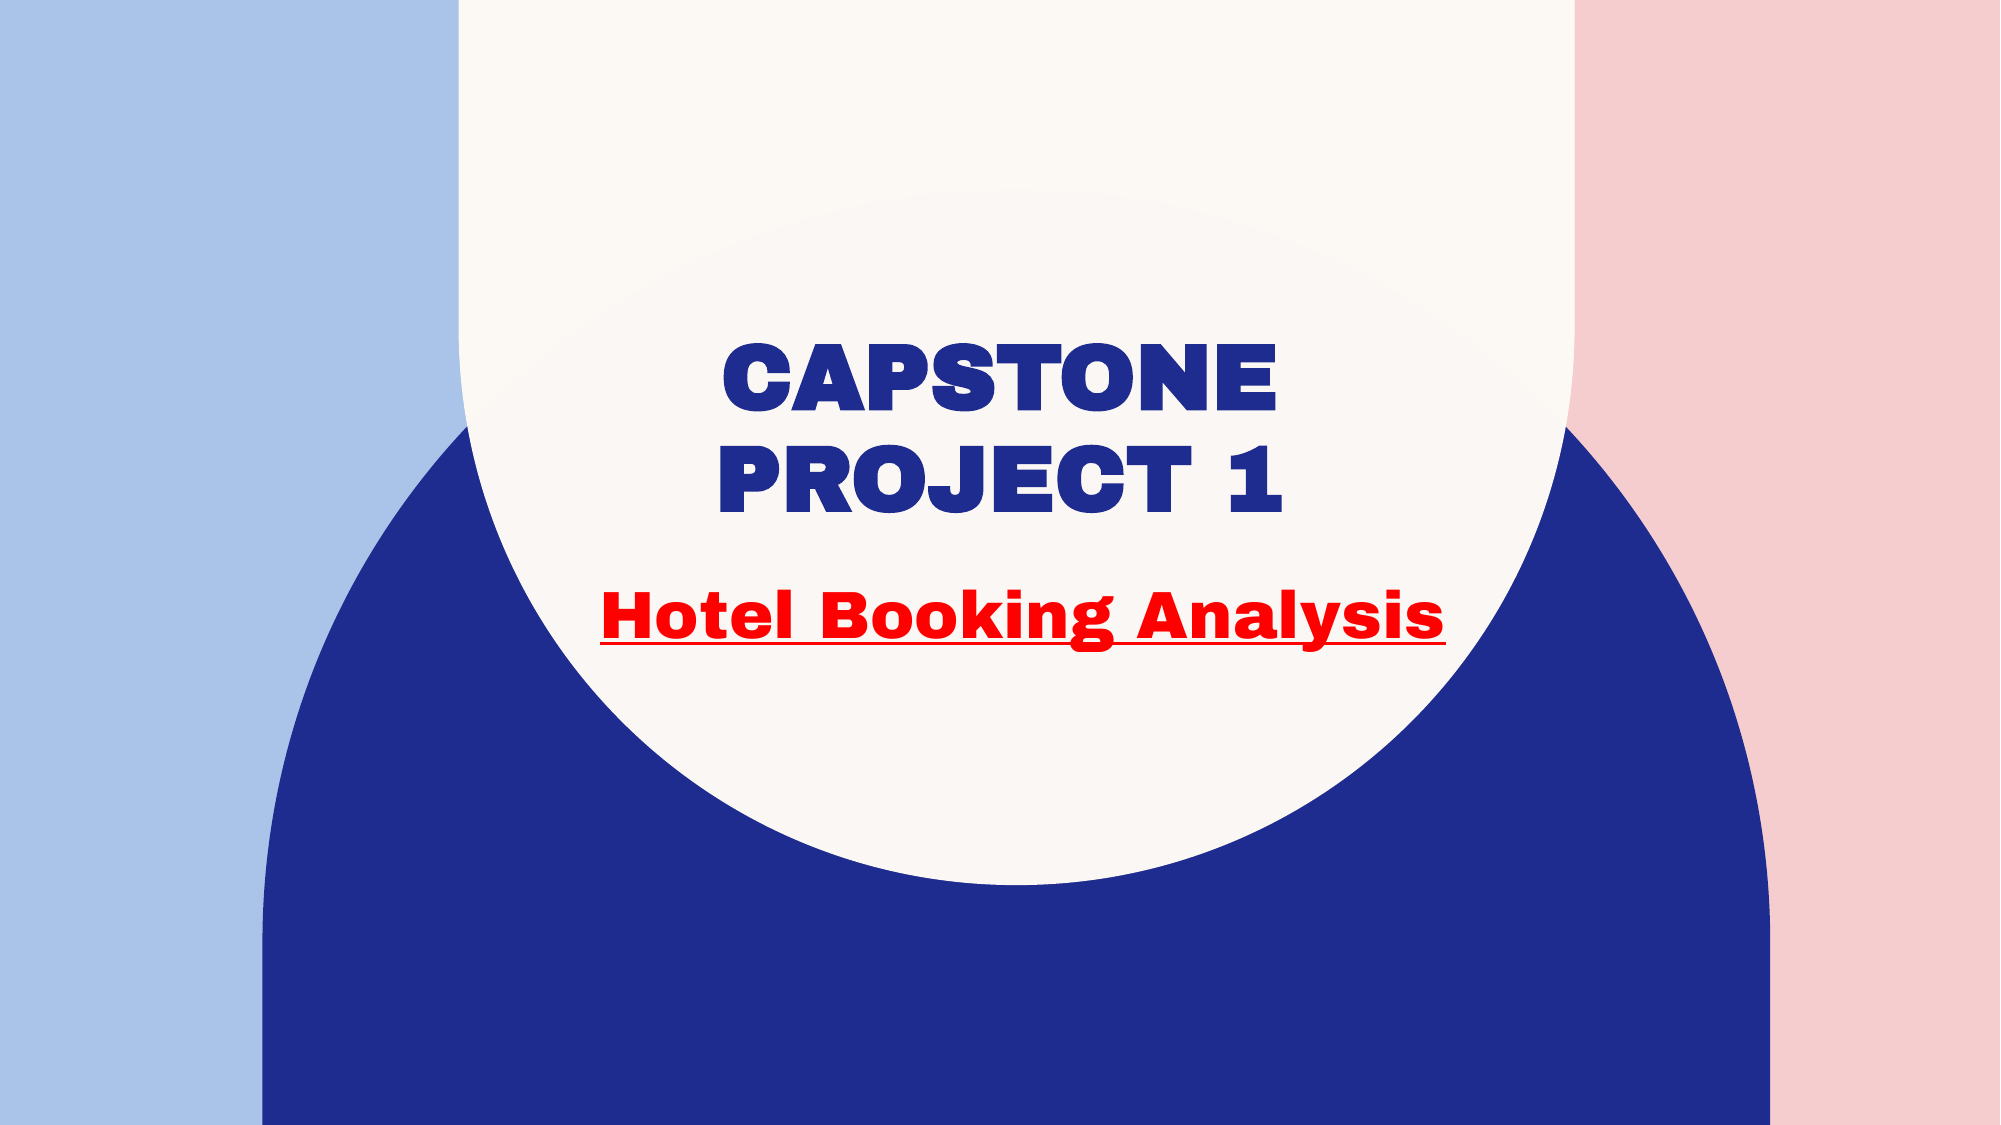

# Capstone project 1
Hotel Booking Analysis